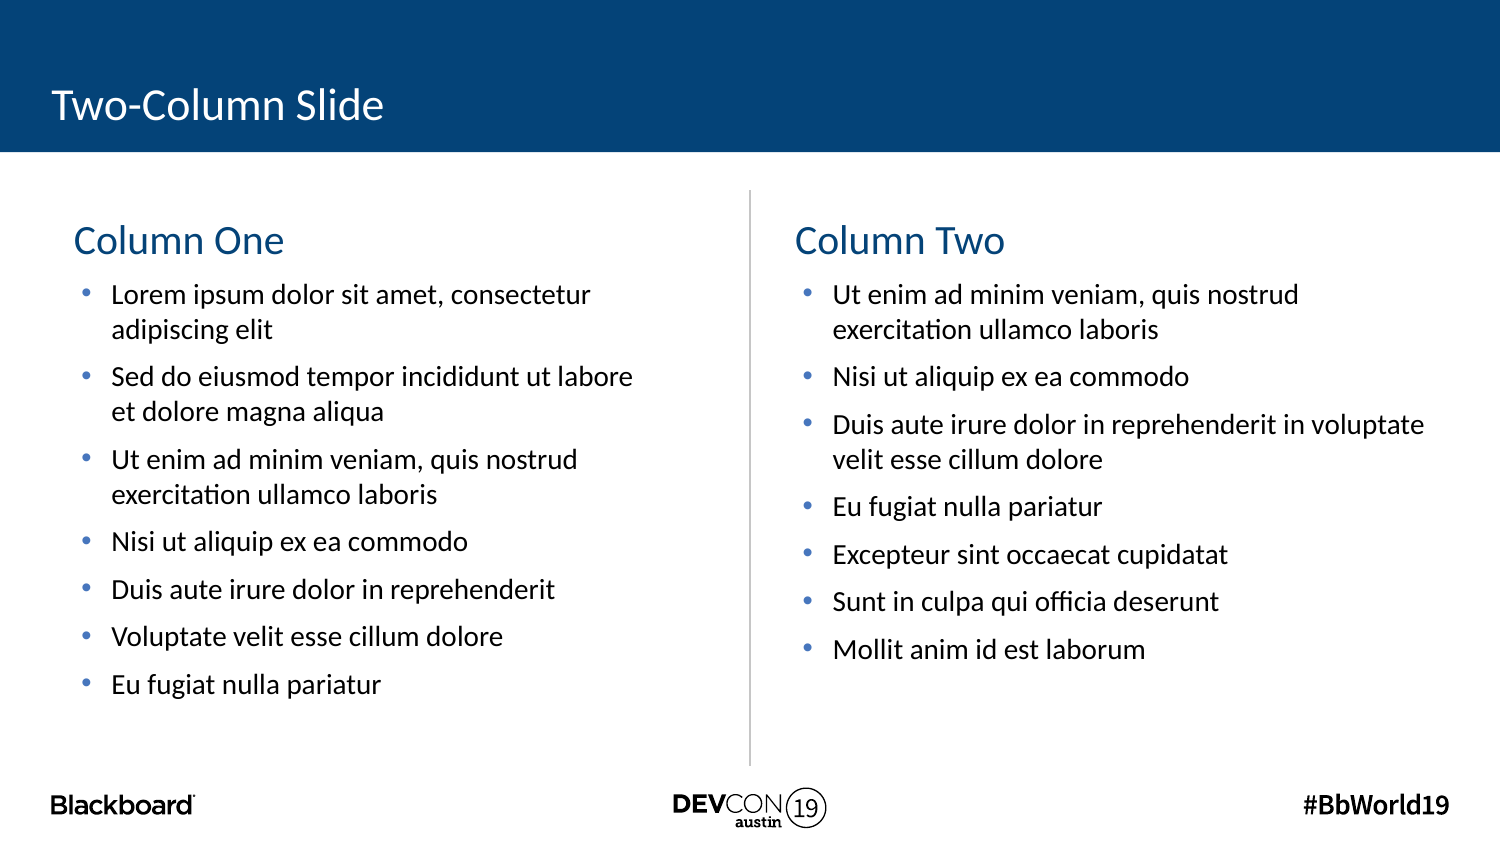

# Two-Column Slide
Column One
Lorem ipsum dolor sit amet, consectetur
adipiscing elit
Sed do eiusmod tempor incididunt ut labore
et dolore magna aliqua
Ut enim ad minim veniam, quis nostrud exercitation ullamco laboris
Nisi ut aliquip ex ea commodo
Duis aute irure dolor in reprehenderit
Voluptate velit esse cillum dolore
Eu fugiat nulla pariatur
Column Two
Ut enim ad minim veniam, quis nostrud exercitation ullamco laboris
Nisi ut aliquip ex ea commodo
Duis aute irure dolor in reprehenderit in voluptate velit esse cillum dolore
Eu fugiat nulla pariatur
Excepteur sint occaecat cupidatat
Sunt in culpa qui officia deserunt
Mollit anim id est laborum